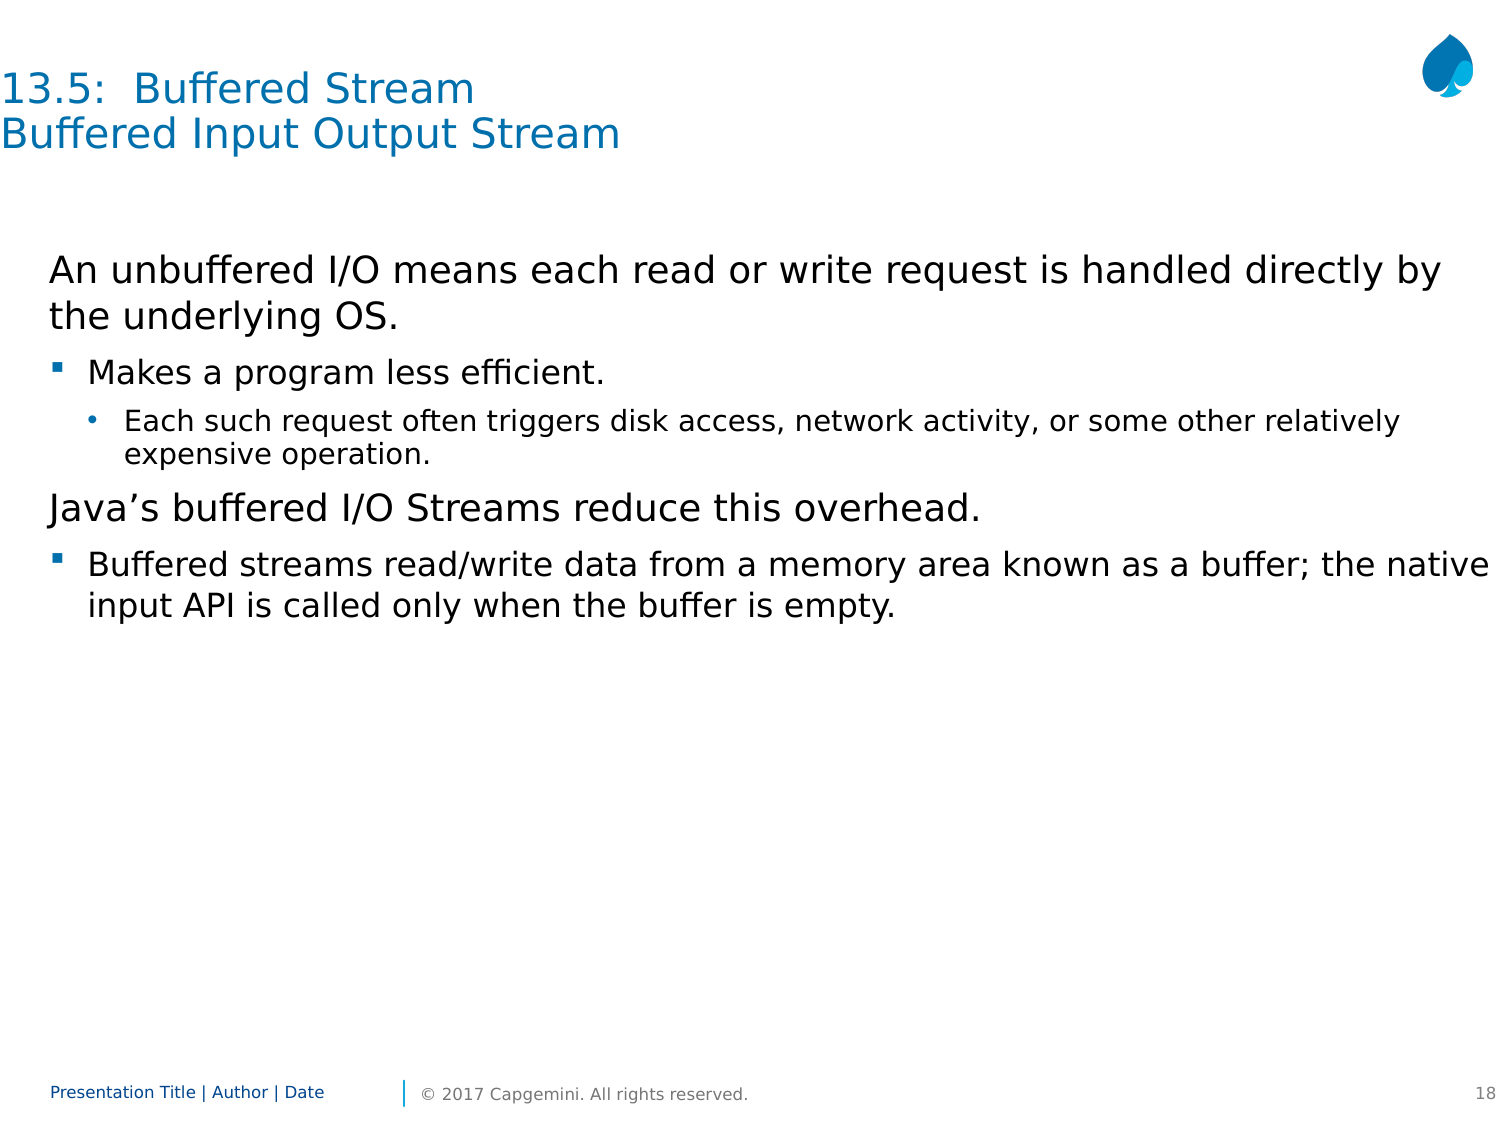

13.5:  Buffered Stream
Buffered Input Output Stream
An unbuffered I/O means each read or write request is handled directly by the underlying OS.
Makes a program less efficient.
Each such request often triggers disk access, network activity, or some other relatively expensive operation.
Java’s buffered I/O Streams reduce this overhead.
Buffered streams read/write data from a memory area known as a buffer; the native input API is called only when the buffer is empty.